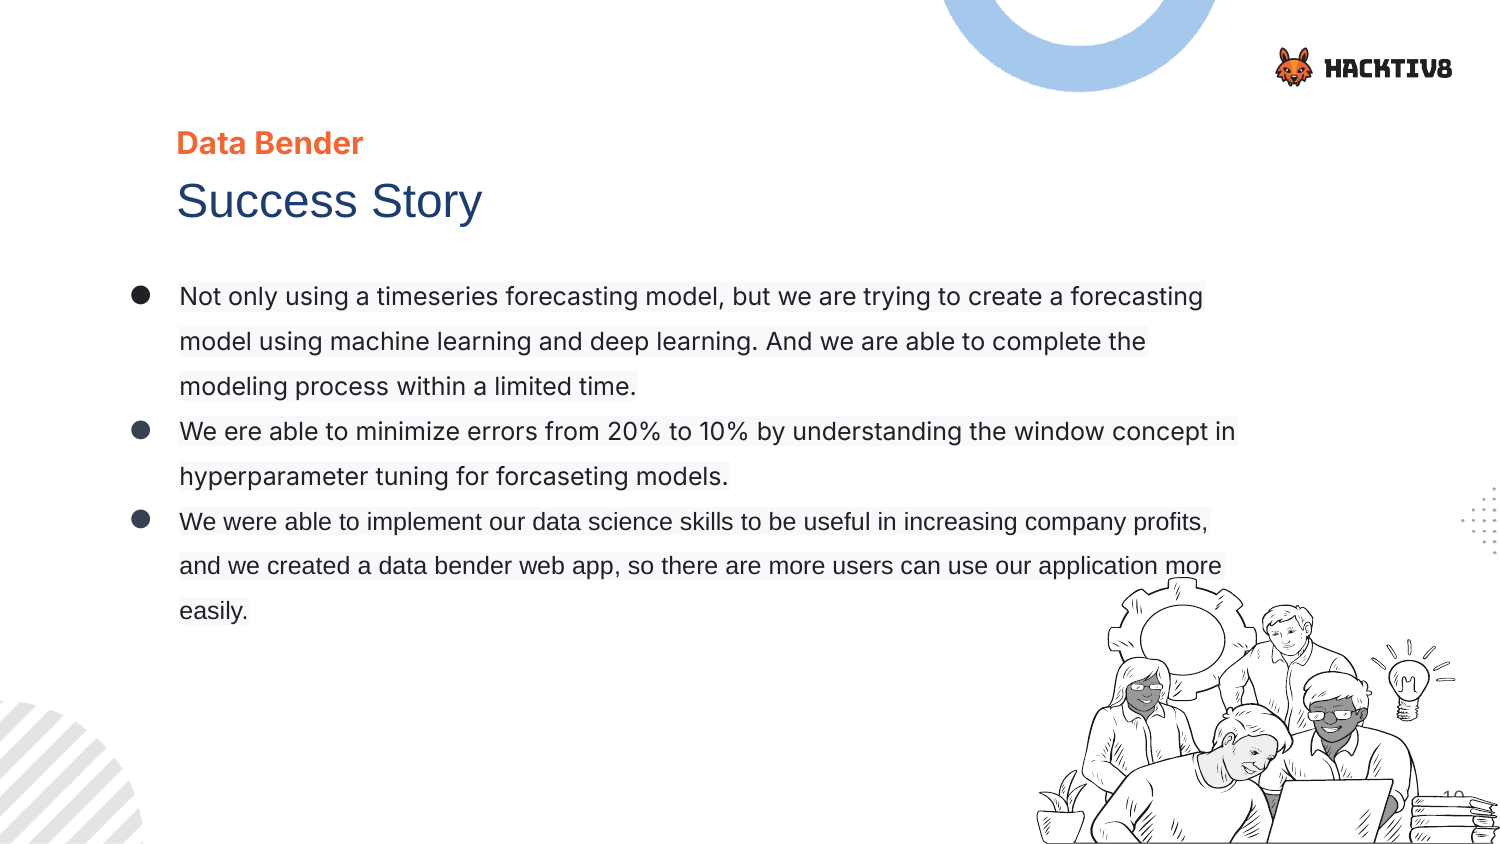

Data Bender

Success Story
Not only using a timeseries forecasting model, but we are trying to create a forecasting model using machine learning and deep learning. And we are able to complete the modeling process within a limited time.
We ere able to minimize errors from 20% to 10% by understanding the window concept in hyperparameter tuning for forcaseting models.
We were able to implement our data science skills to be useful in increasing company profits, and we created a data bender web app, so there are more users can use our application more easily.

10